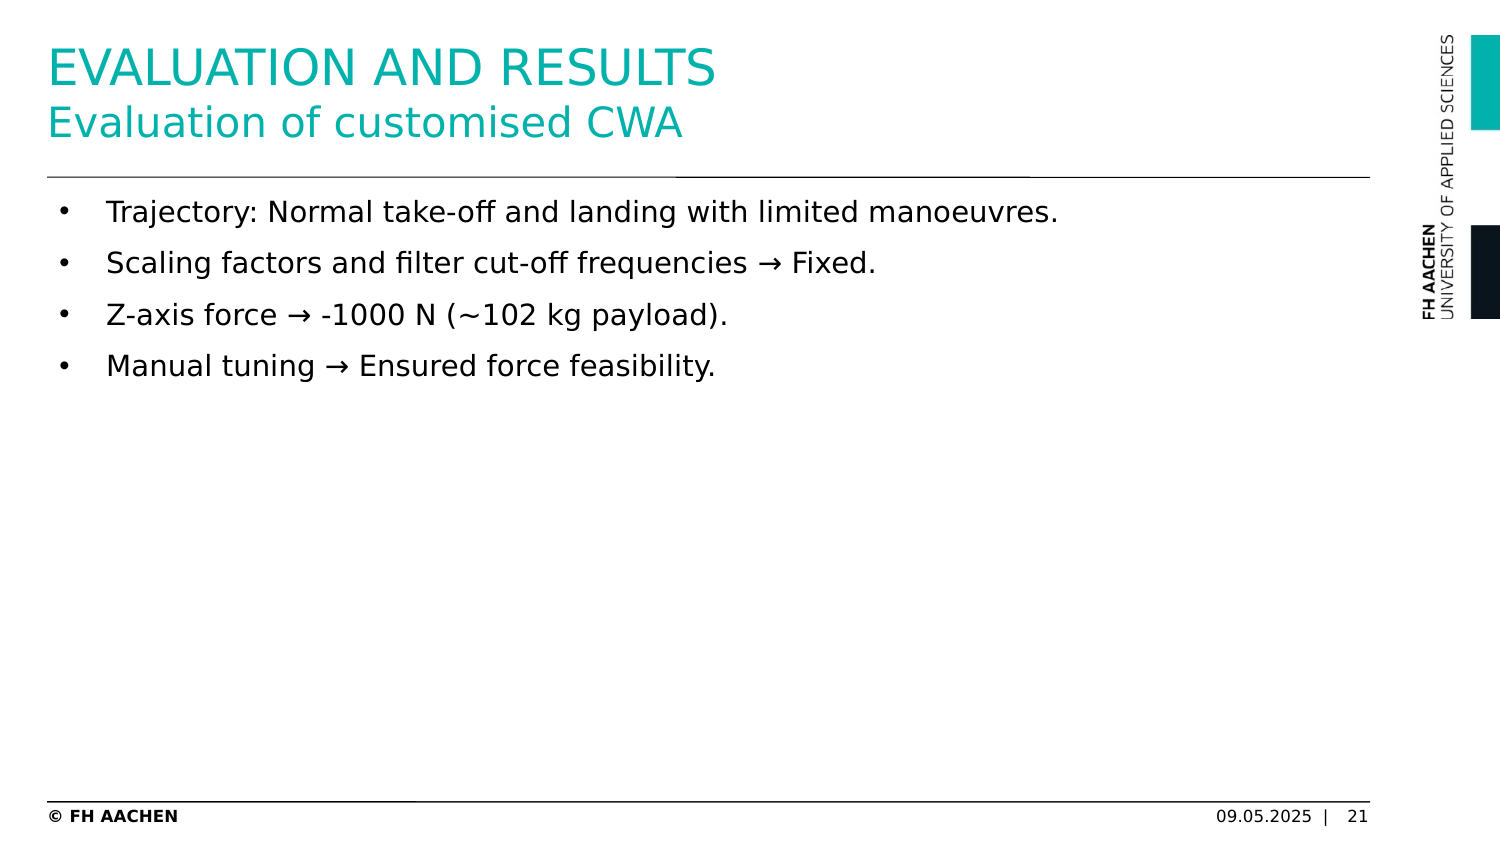

# EVALUATION AND RESULTS Evaluation of customised CWA
Trajectory: Normal take-off and landing with limited manoeuvres.
Scaling factors and filter cut-off frequencies → Fixed.
Z-axis force → -1000 N (~102 kg payload).
Manual tuning → Ensured force feasibility.
© FH AACHEN
09.05.2025  |
21